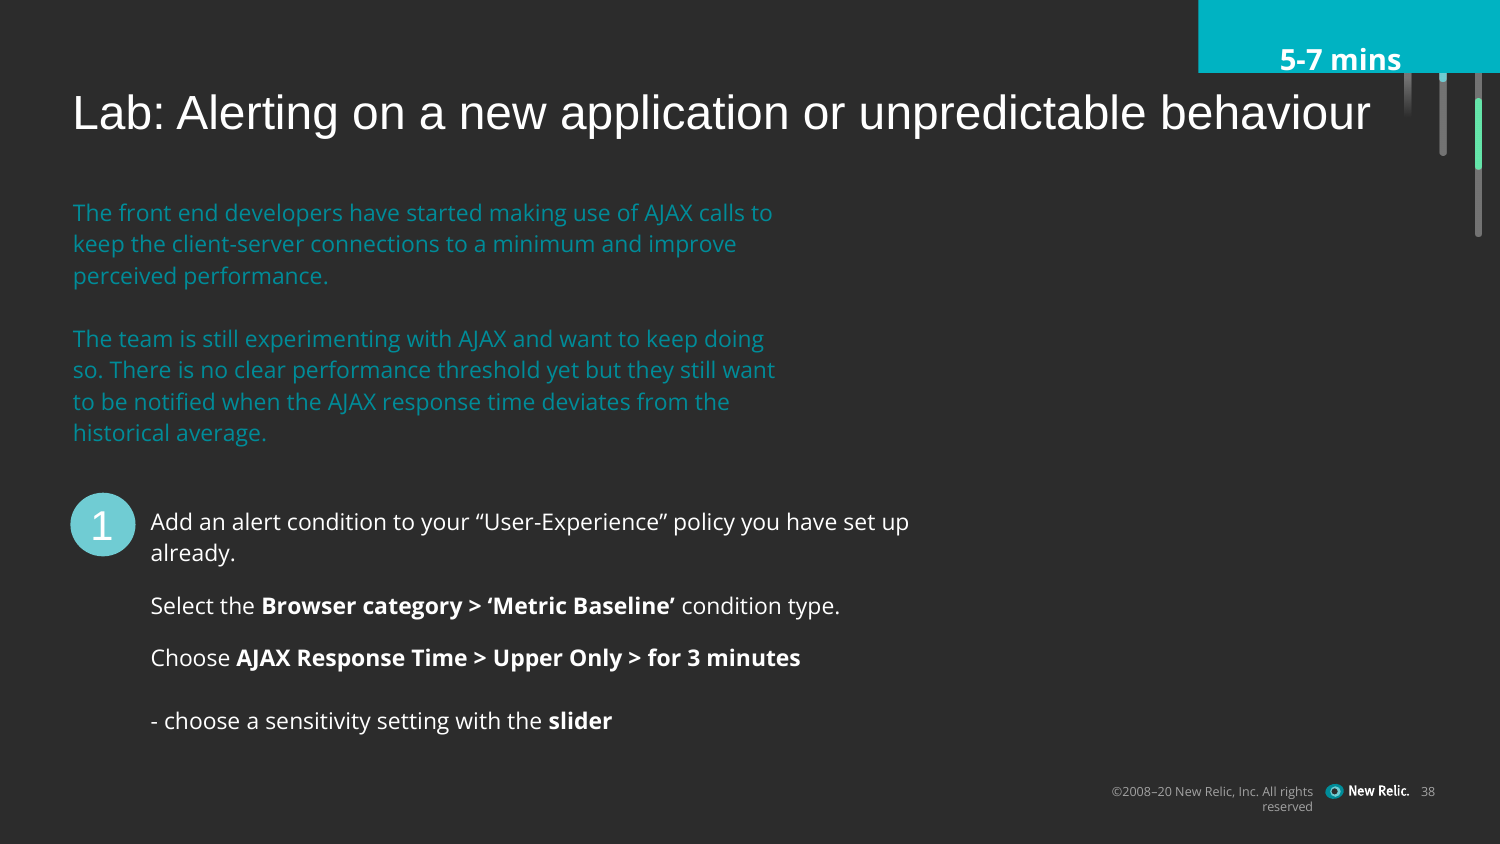

5-7 mins

Lab: Alerting on a new application or unpredictable behaviour
The front end developers have started making use of AJAX calls to keep the client-server connections to a minimum and improve perceived performance.
The team is still experimenting with AJAX and want to keep doing so. There is no clear performance threshold yet but they still want to be notified when the AJAX response time deviates from the historical average.

1

Add an alert condition to your “User-Experience” policy you have set up already.
Select the Browser category > ‘Metric Baseline’ condition type.
Choose AJAX Response Time > Upper Only > for 3 minutes
- choose a sensitivity setting with the slider

38